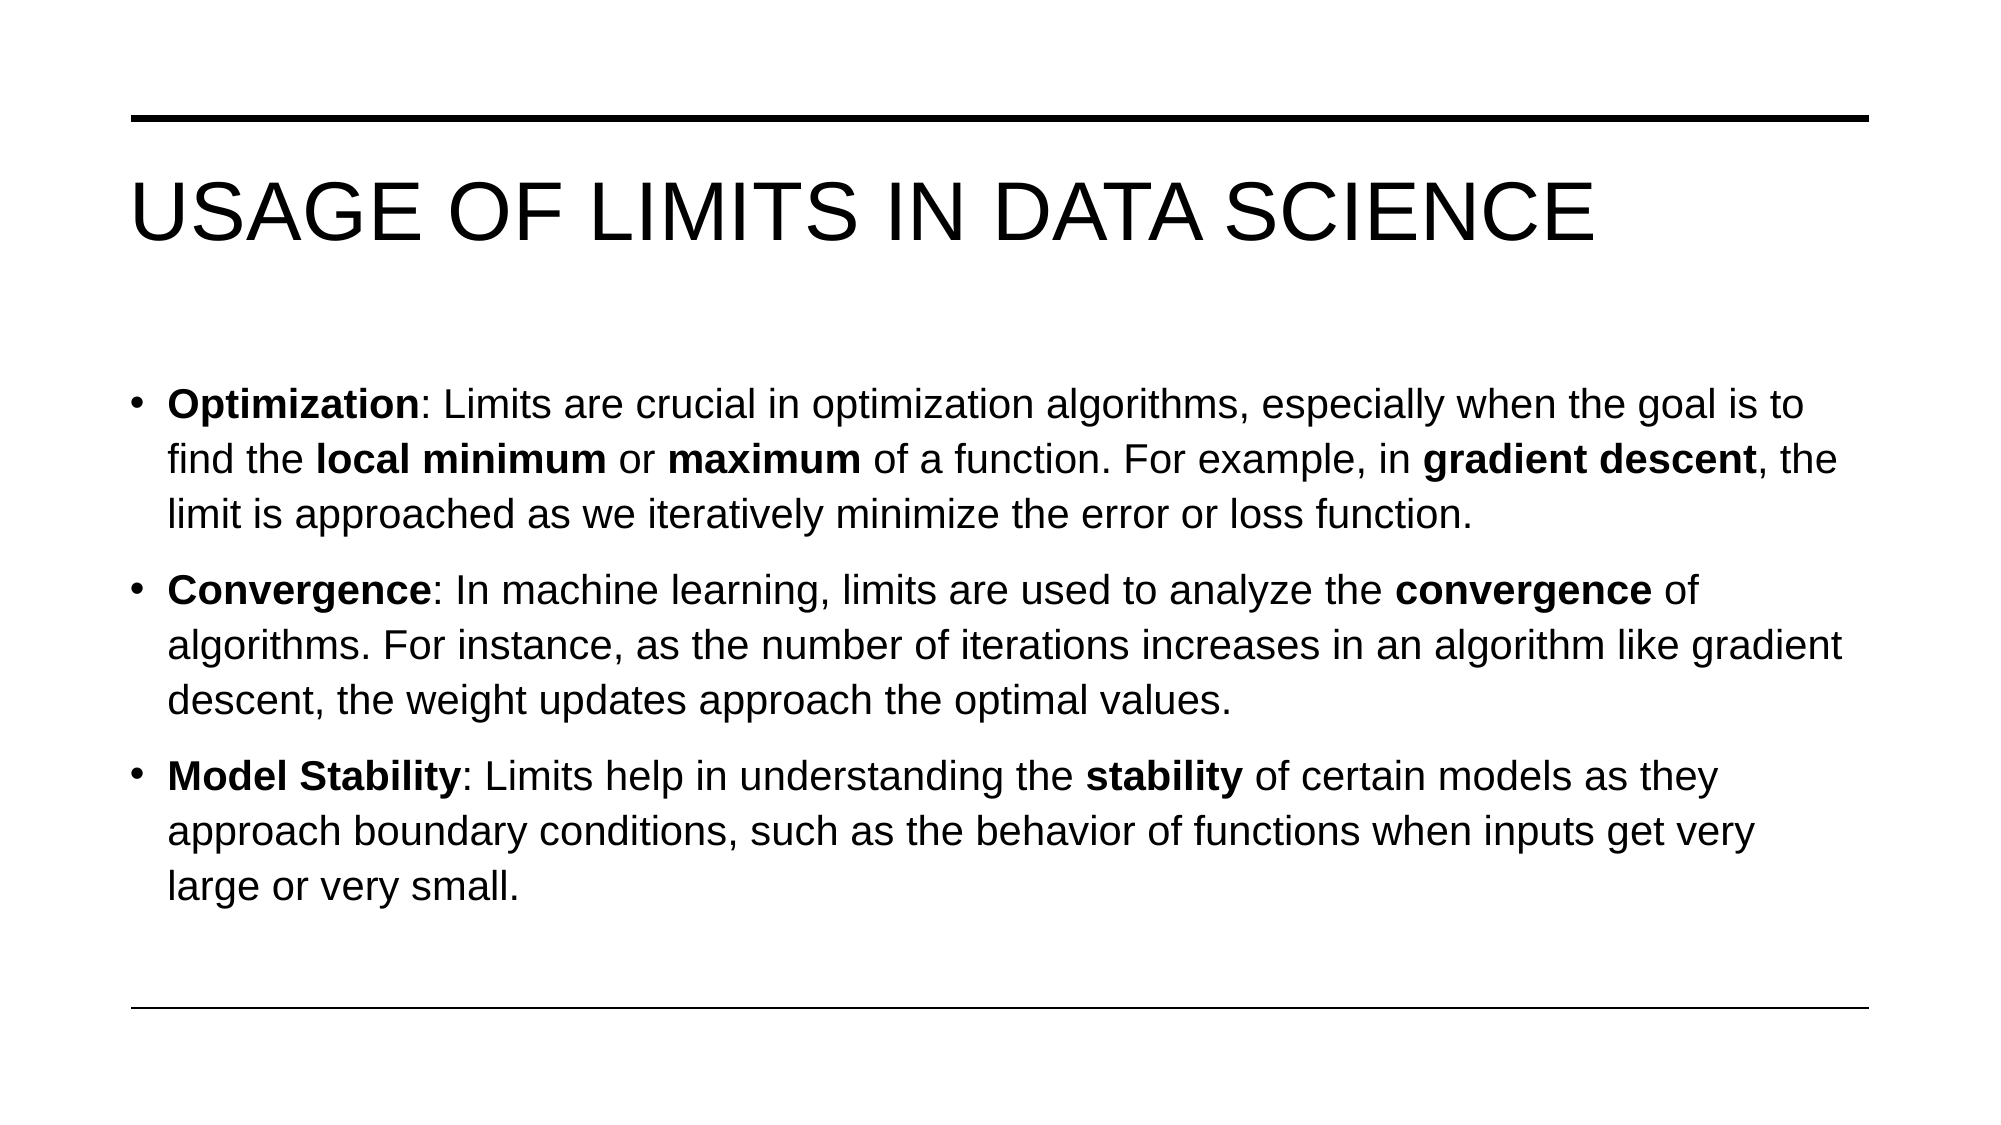

# Usage of LIMITS in Data Science
Optimization: Limits are crucial in optimization algorithms, especially when the goal is to find the local minimum or maximum of a function. For example, in gradient descent, the limit is approached as we iteratively minimize the error or loss function.
Convergence: In machine learning, limits are used to analyze the convergence of algorithms. For instance, as the number of iterations increases in an algorithm like gradient descent, the weight updates approach the optimal values.
Model Stability: Limits help in understanding the stability of certain models as they approach boundary conditions, such as the behavior of functions when inputs get very large or very small.